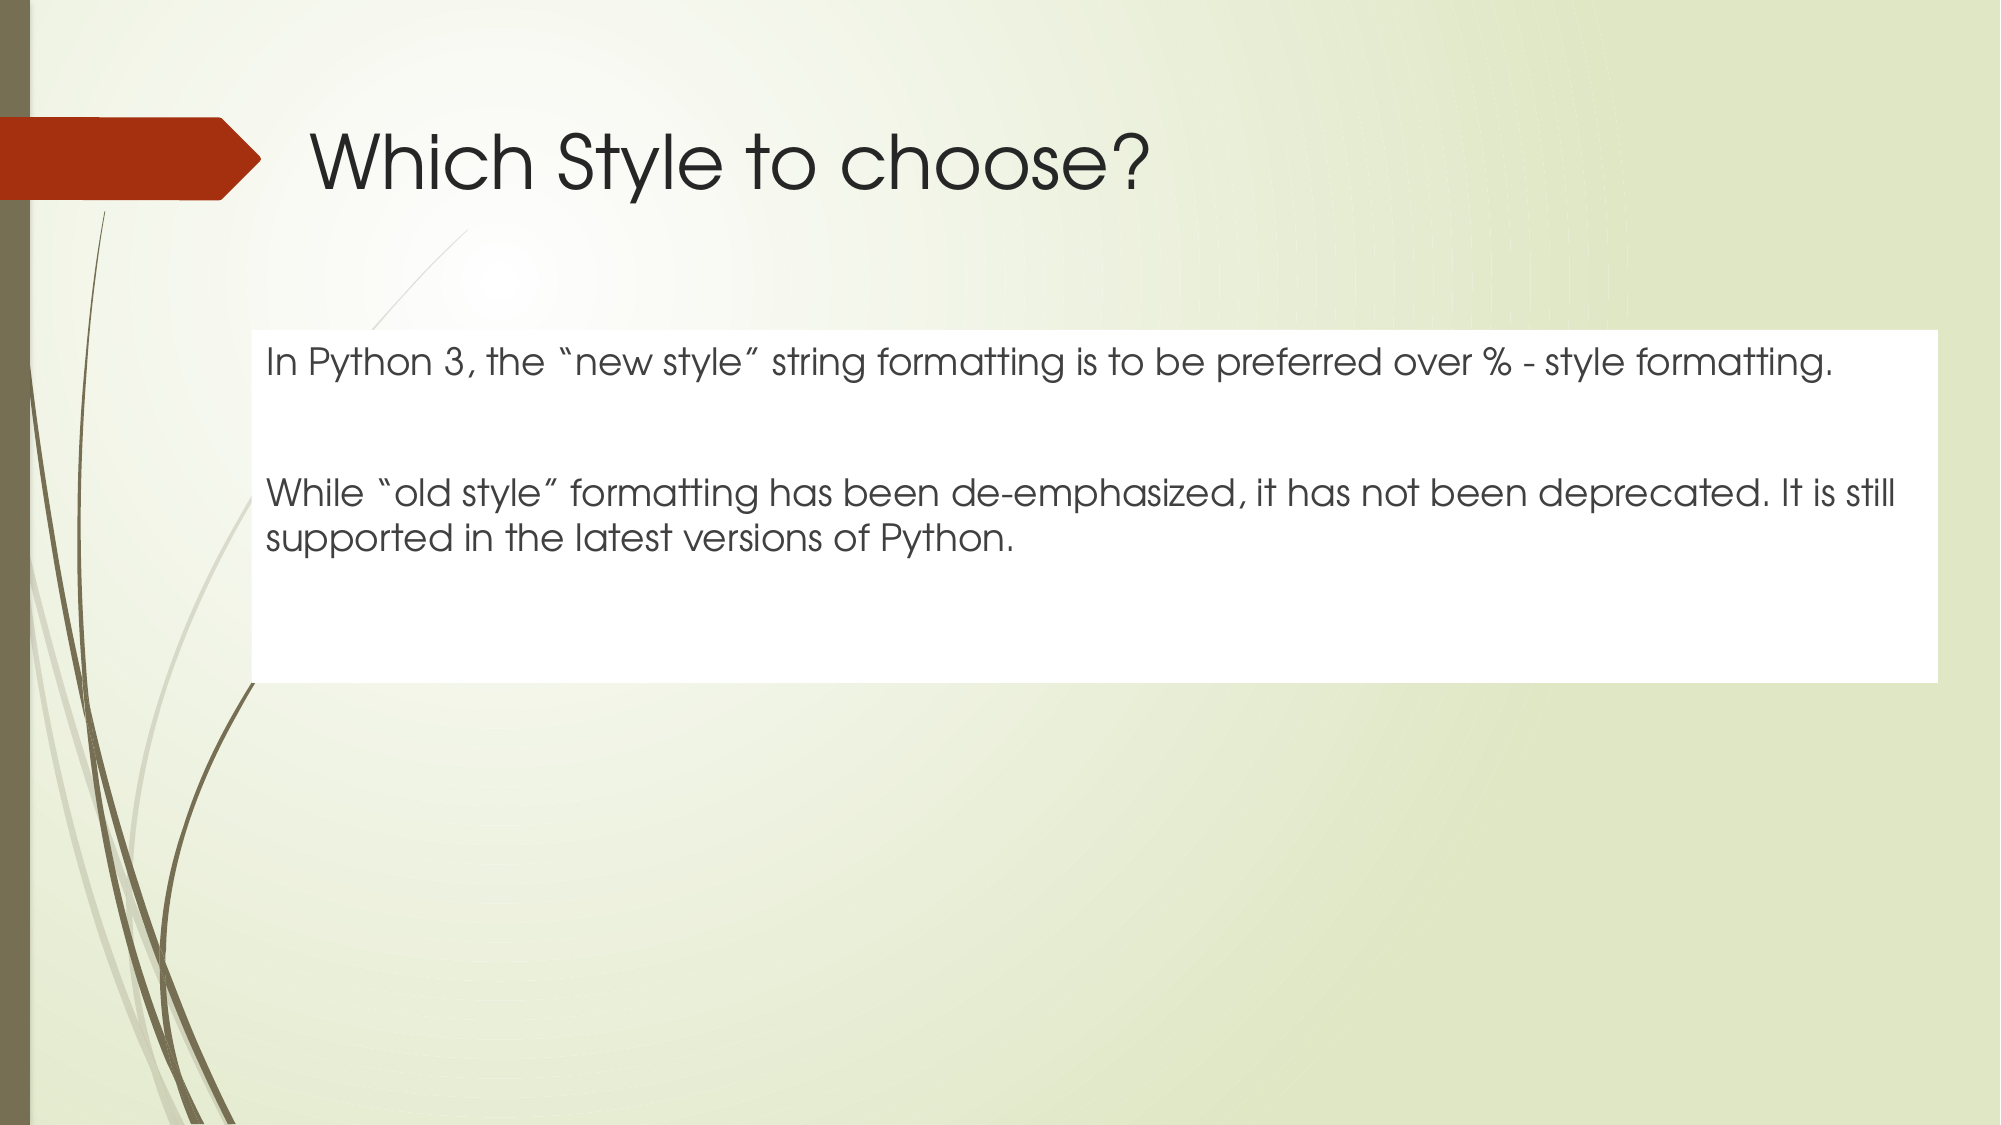

# Which Style to choose?
In Python 3, the “new style” string formatting is to be preferred over % - style formatting.

While “old style” formatting has been de-emphasized, it has not been deprecated. It is still supported in the latest versions of Python.